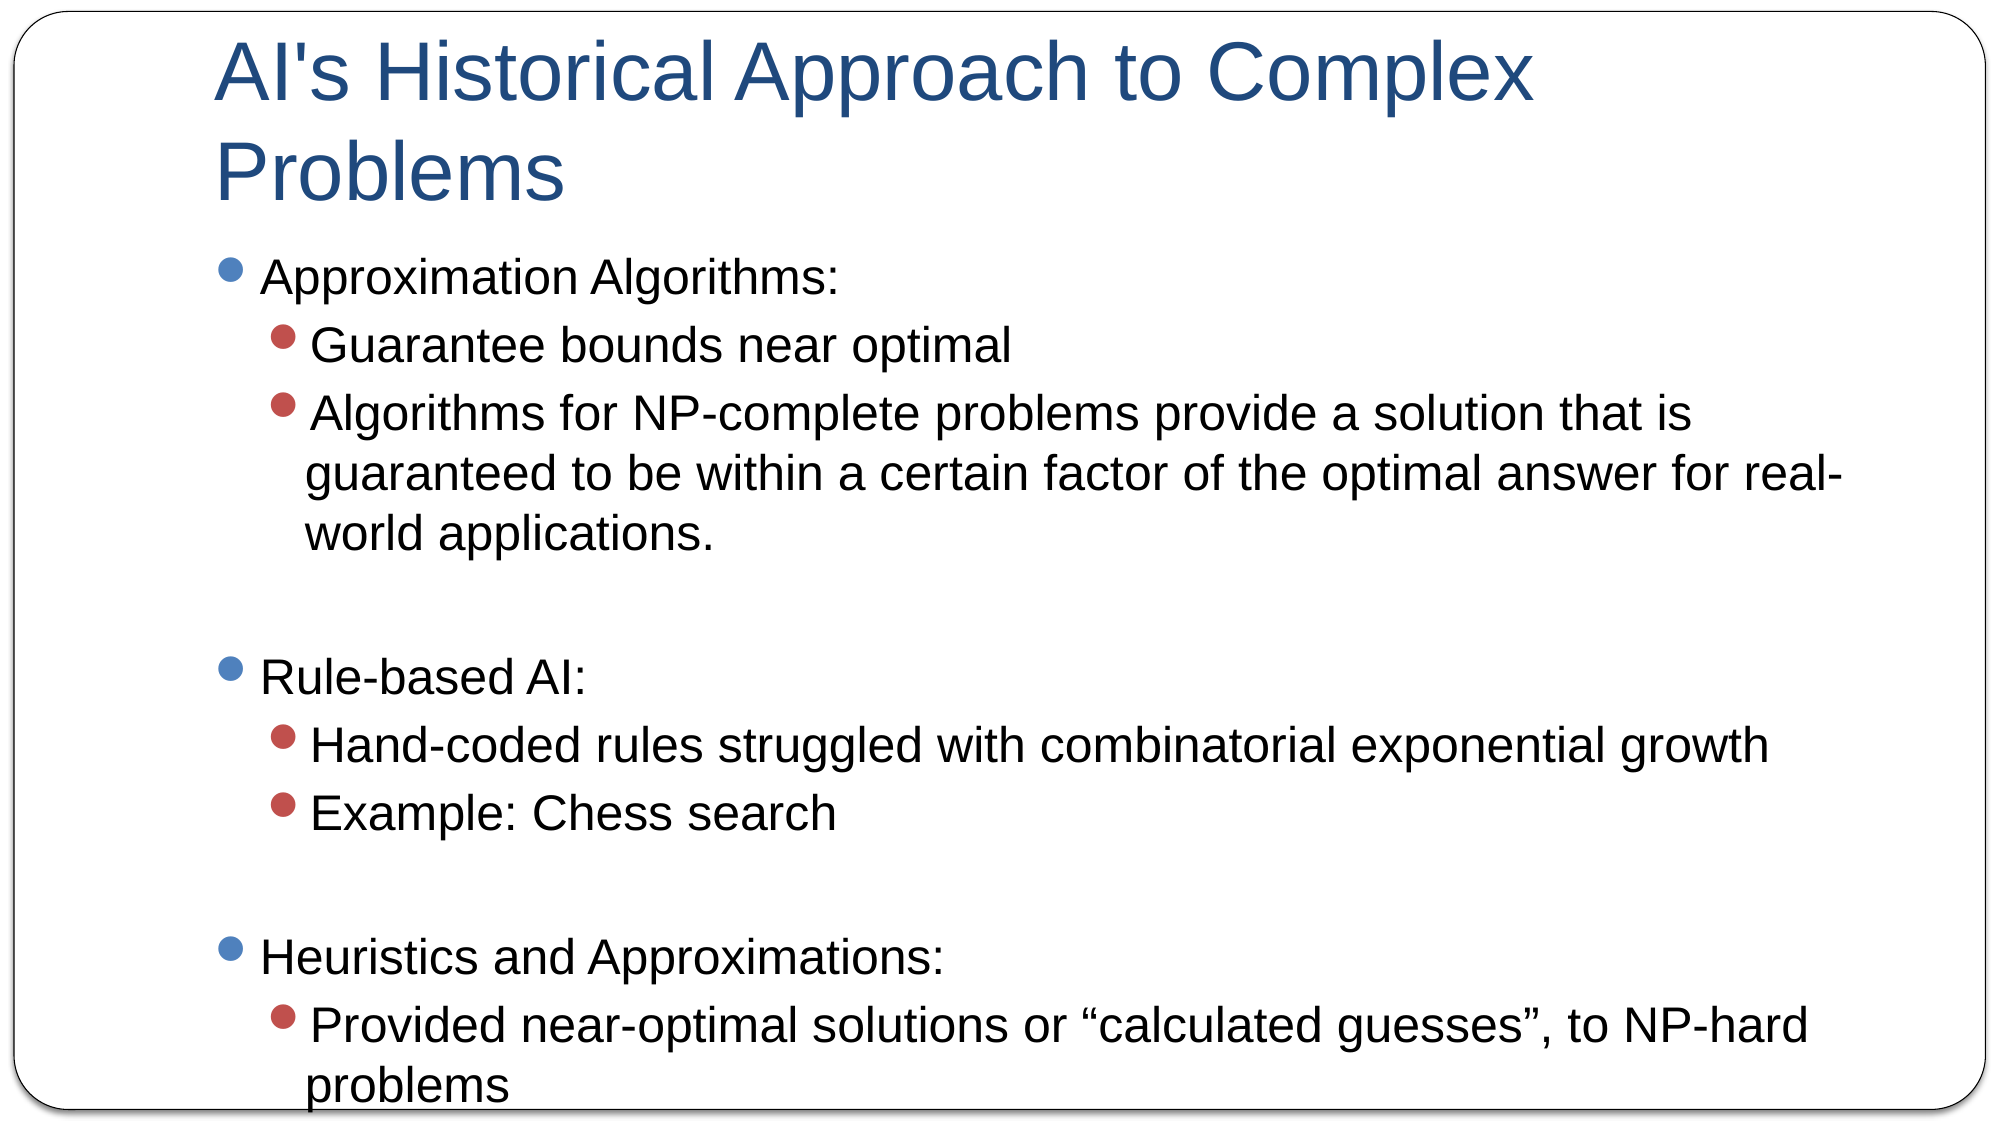

# AI's Historical Approach to Complex Problems
Approximation Algorithms:
Guarantee bounds near optimal
Algorithms for NP-complete problems provide a solution that is guaranteed to be within a certain factor of the optimal answer for real-world applications.

Rule-based AI:
Hand-coded rules struggled with combinatorial exponential growth
Example: Chess search

Heuristics and Approximations:
Provided near-optimal solutions or “calculated guesses”, to NP-hard problems
Example: Heuristic search algorithms to find a near-optimal route for the TSP instead of exhaustively checking all routes